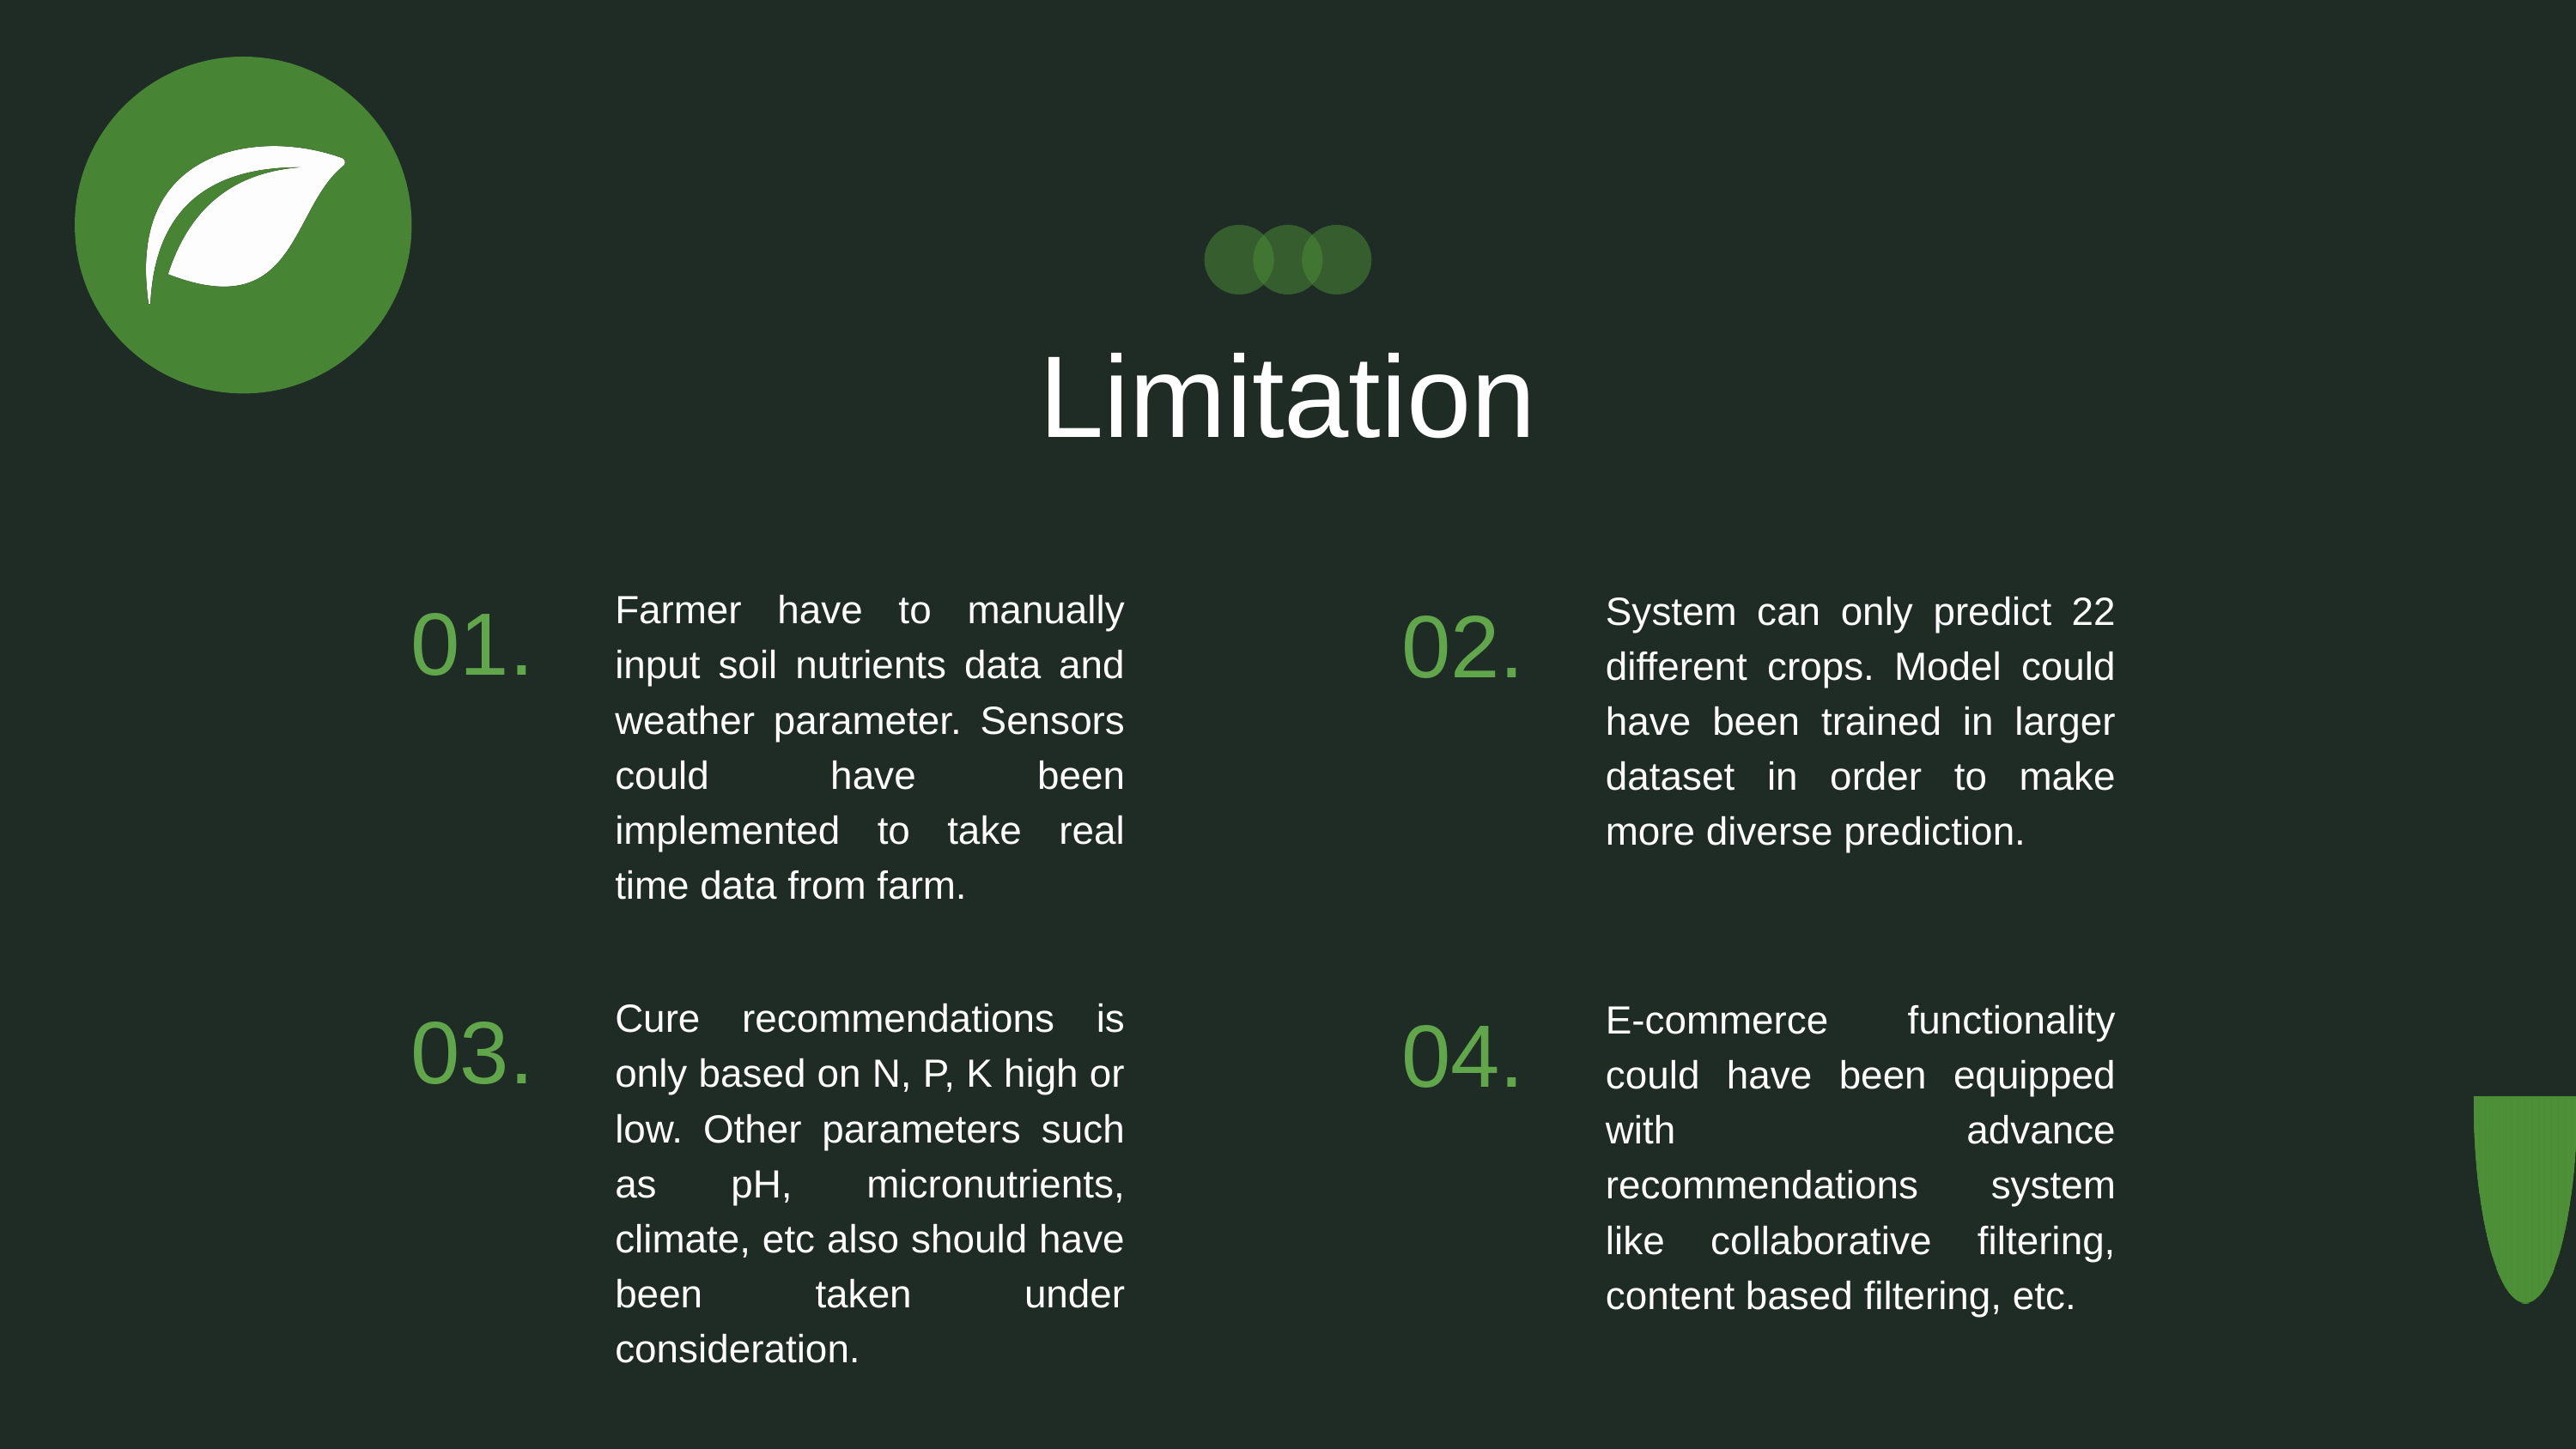

Limitation
01.
Farmer have to manually input soil nutrients data and weather parameter. Sensors could have been implemented to take real time data from farm.
02.
System can only predict 22 different crops. Model could have been trained in larger dataset in order to make more diverse prediction.
04.
E-commerce functionality could have been equipped with advance recommendations system like collaborative filtering, content based filtering, etc.
03.
Cure recommendations is only based on N, P, K high or low. Other parameters such as pH, micronutrients, climate, etc also should have been taken under consideration.